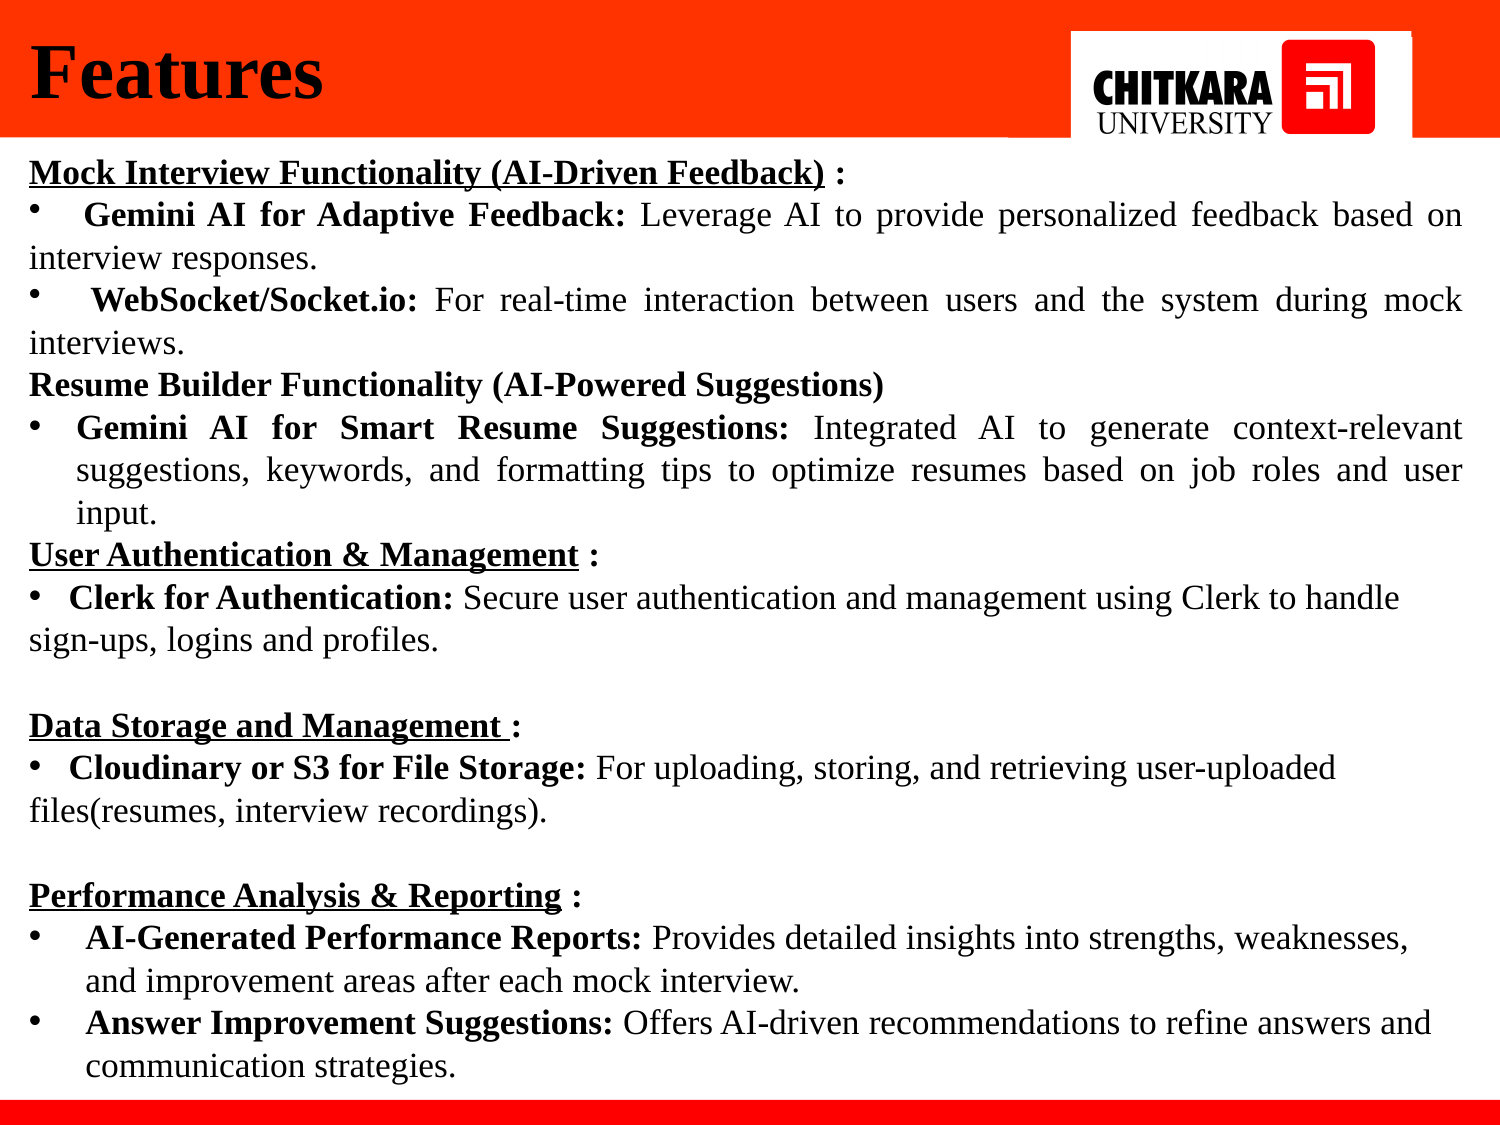

# Features
Mock Interview Functionality (AI-Driven Feedback) :
   Gemini AI for Adaptive Feedback: Leverage AI to provide personalized feedback based on interview responses.
   WebSocket/Socket.io: For real-time interaction between users and the system during mock interviews.
Resume Builder Functionality (AI-Powered Suggestions)
Gemini AI for Smart Resume Suggestions: Integrated AI to generate context-relevant suggestions, keywords, and formatting tips to optimize resumes based on job roles and user input.
User Authentication & Management :
   Clerk for Authentication: Secure user authentication and management using Clerk to handle sign-ups, logins and profiles.

Data Storage and Management :
   Cloudinary or S3 for File Storage: For uploading, storing, and retrieving user-uploaded files(resumes, interview recordings).

Performance Analysis & Reporting :
AI-Generated Performance Reports: Provides detailed insights into strengths, weaknesses, and improvement areas after each mock interview.
Answer Improvement Suggestions: Offers AI-driven recommendations to refine answers and communication strategies.